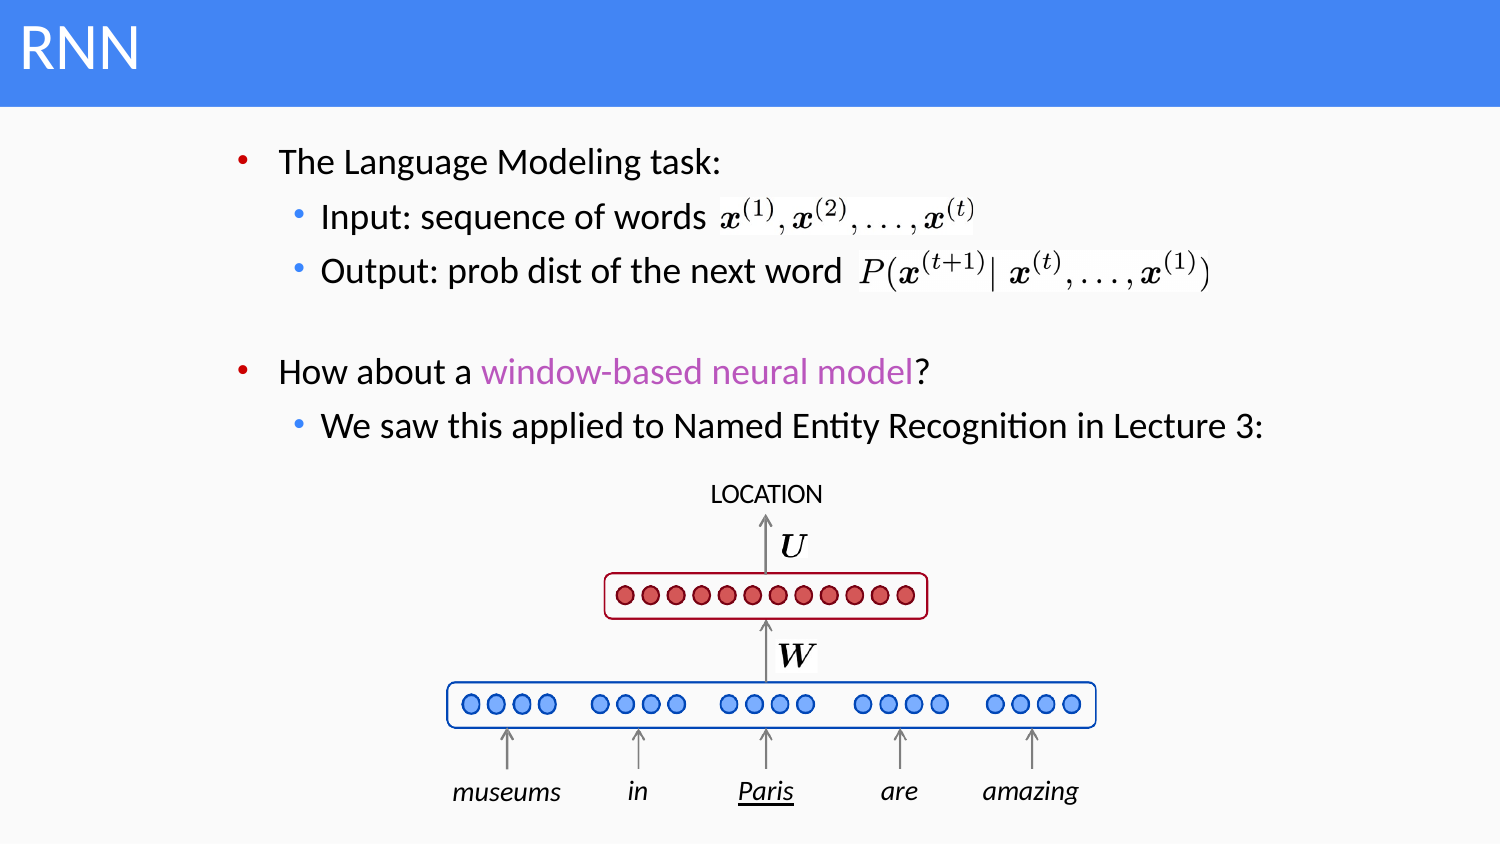

# RNN
The Language Modeling task:
Input: sequence of words
Output: prob dist of the next word

How about a window-based neural model?
We saw this applied to Named Entity Recognition in Lecture 3:
LOCATION

in
Paris
are
amazing
museums